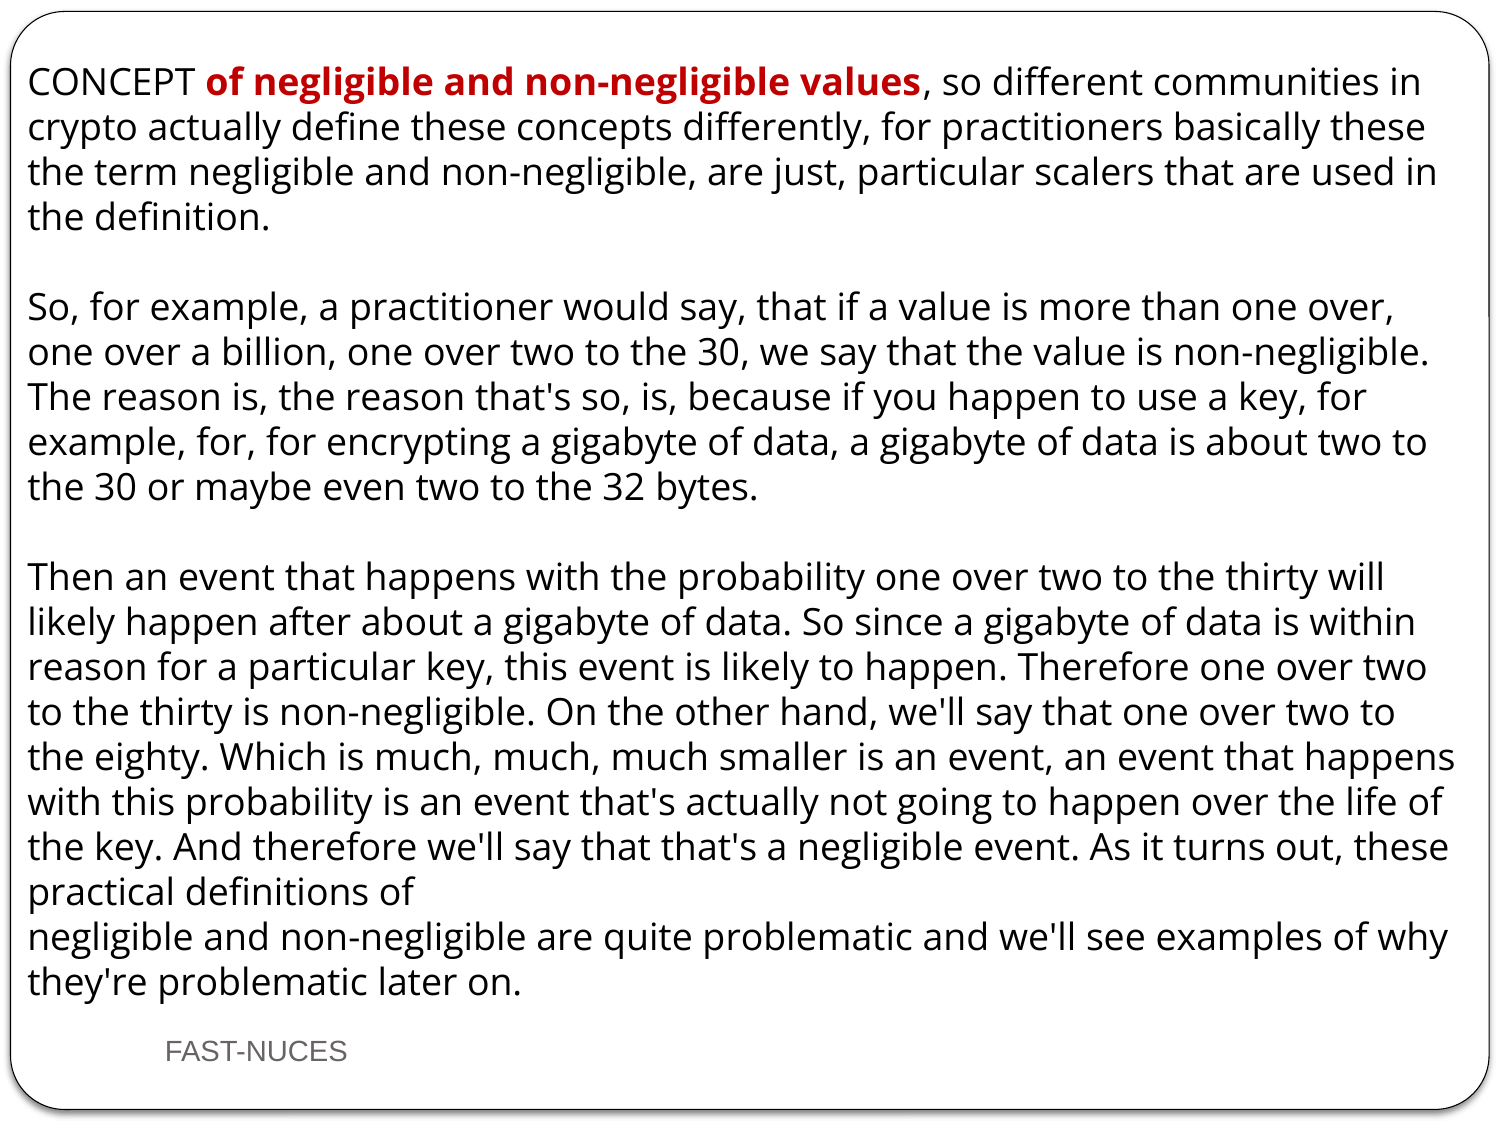

CONCEPT of negligible and non-negligible values, so different communities in crypto actually define these concepts differently, for practitioners basically these the term negligible and non-negligible, are just, particular scalers that are used in the definition.

So, for example, a practitioner would say, that if a value is more than one over, one over a billion, one over two to the 30, we say that the value is non-negligible. The reason is, the reason that's so, is, because if you happen to use a key, for example, for, for encrypting a gigabyte of data, a gigabyte of data is about two to the 30 or maybe even two to the 32 bytes.

Then an event that happens with the probability one over two to the thirty will likely happen after about a gigabyte of data. So since a gigabyte of data is within reason for a particular key, this event is likely to happen. Therefore one over two to the thirty is non-negligible. On the other hand, we'll say that one over two to the eighty. Which is much, much, much smaller is an event, an event that happens with this probability is an event that's actually not going to happen over the life of the key. And therefore we'll say that that's a negligible event. As it turns out, these practical definitions of
negligible and non-negligible are quite problematic and we'll see examples of why
they're problematic later on.
FAST-NUCES